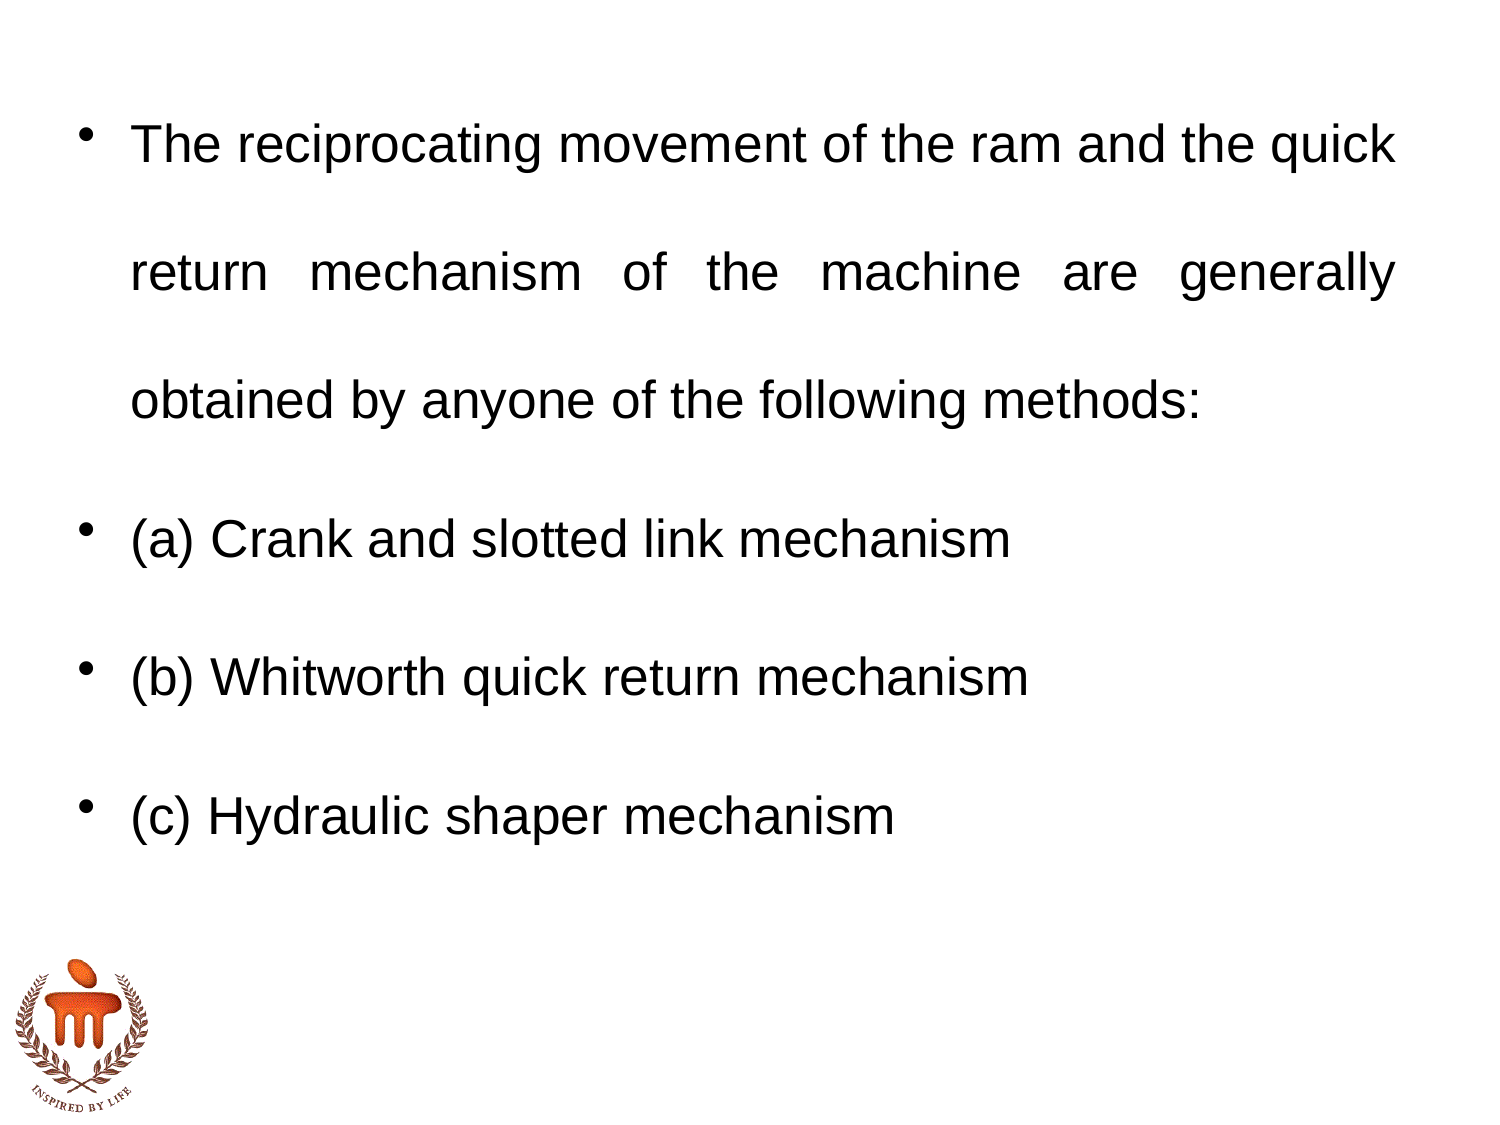

The reciprocating movement of the ram and the quick return mechanism of the machine are generally obtained by anyone of the following methods:
(a) Crank and slotted link mechanism
(b) Whitworth quick return mechanism
(c) Hydraulic shaper mechanism